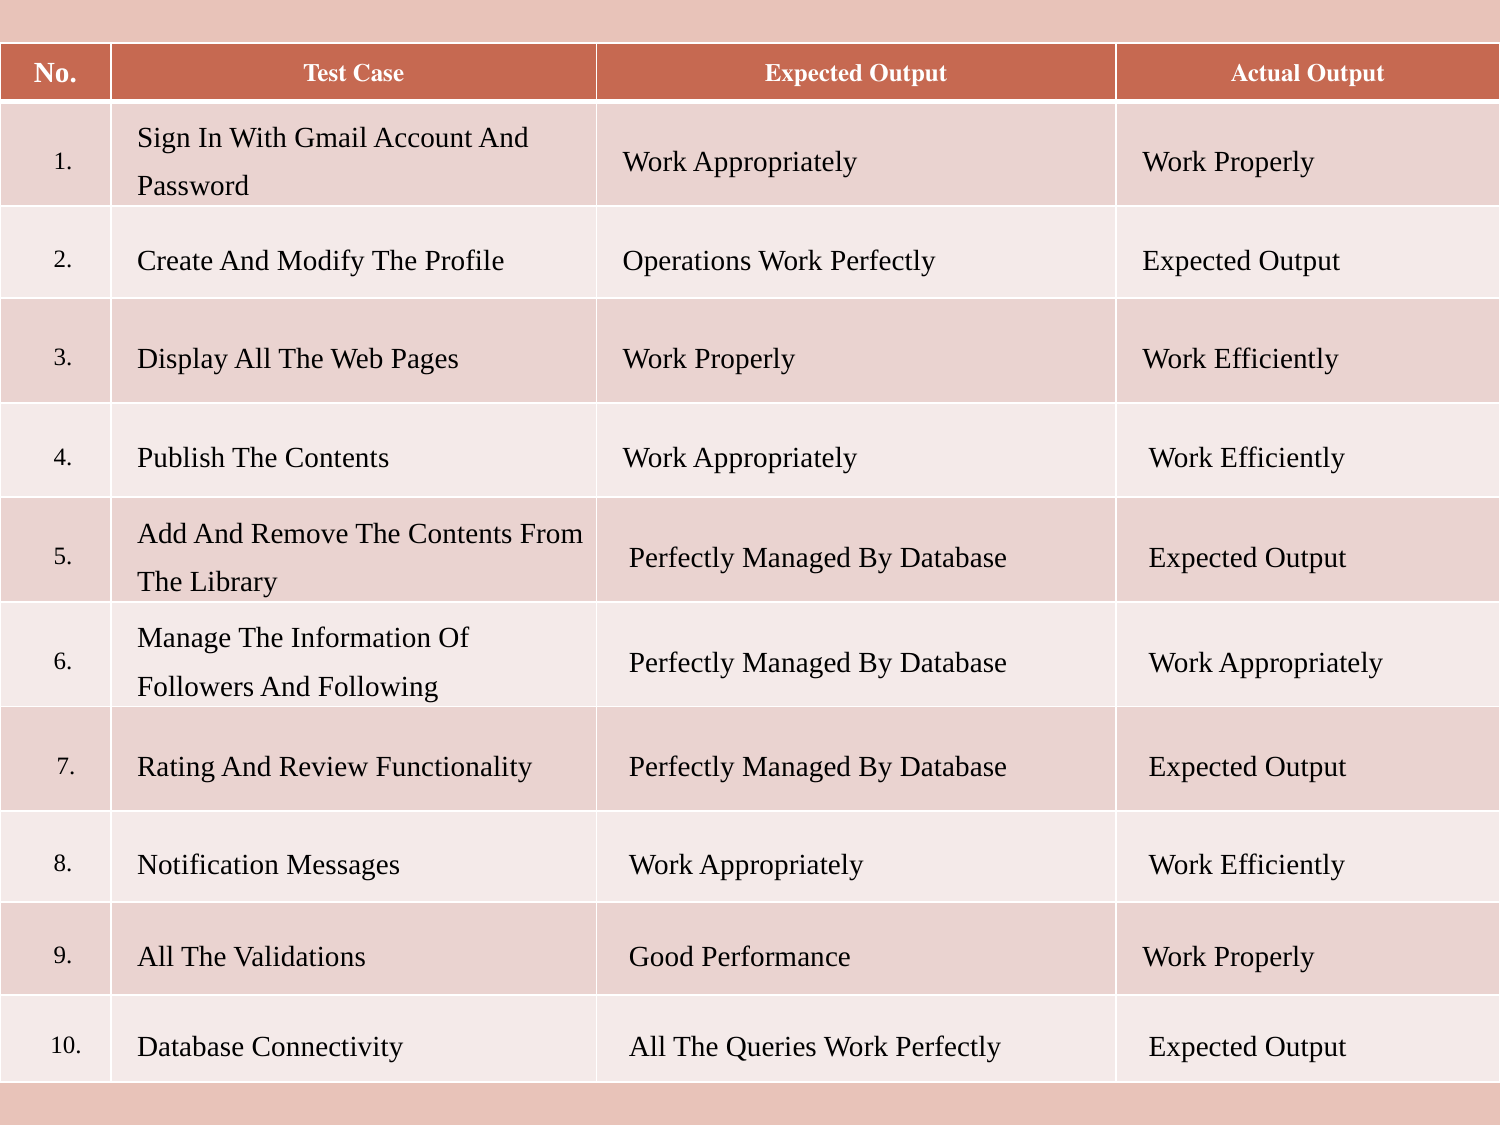

| No. | Test Case | Expected Output | Actual Output |
| --- | --- | --- | --- |
| 1. | Sign In With Gmail Account And Password | Work Appropriately | Work Properly |
| 2. | Create And Modify The Profile | Operations Work Perfectly | Expected Output |
| 3. | Display All The Web Pages | Work Properly | Work Efficiently |
| 4. | Publish The Contents | Work Appropriately | Work Efficiently |
| 5. | Add And Remove The Contents From The Library | Perfectly Managed By Database | Expected Output |
| 6. | Manage The Information Of Followers And Following | Perfectly Managed By Database | Work Appropriately |
| 7. | Rating And Review Functionality | Perfectly Managed By Database | Expected Output |
| 8. | Notification Messages | Work Appropriately | Work Efficiently |
| 9. | All The Validations | Good Performance | Work Properly |
| 10. | Database Connectivity | All The Queries Work Perfectly | Expected Output |